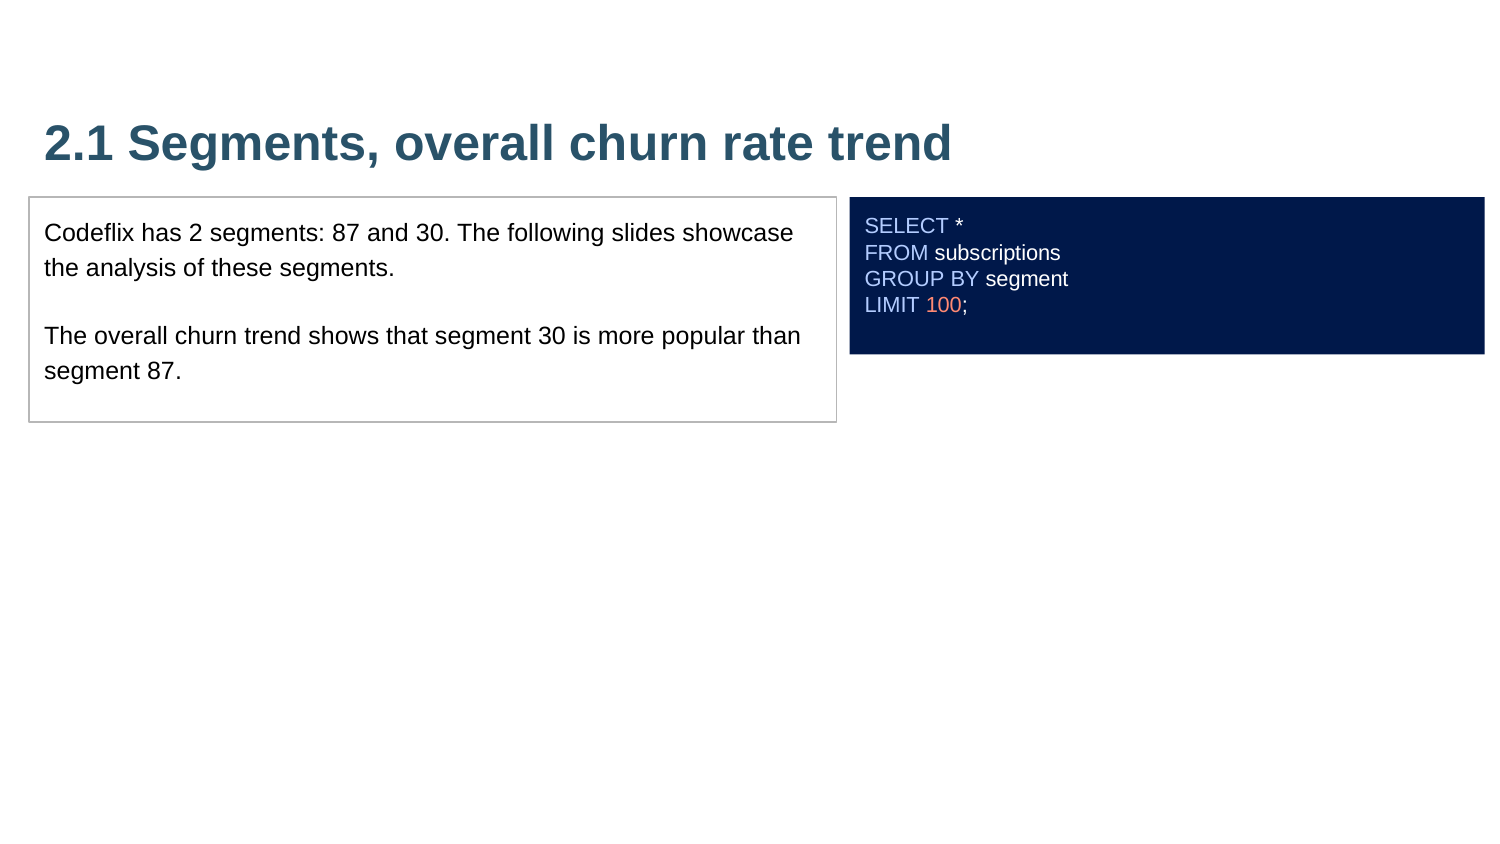

2.1 Segments, overall churn rate trend
Codeflix has 2 segments: 87 and 30. The following slides showcase the analysis of these segments.

The overall churn trend shows that segment 30 is more popular than segment 87.

SELECT *
FROM subscriptions
GROUP BY segment
LIMIT 100;